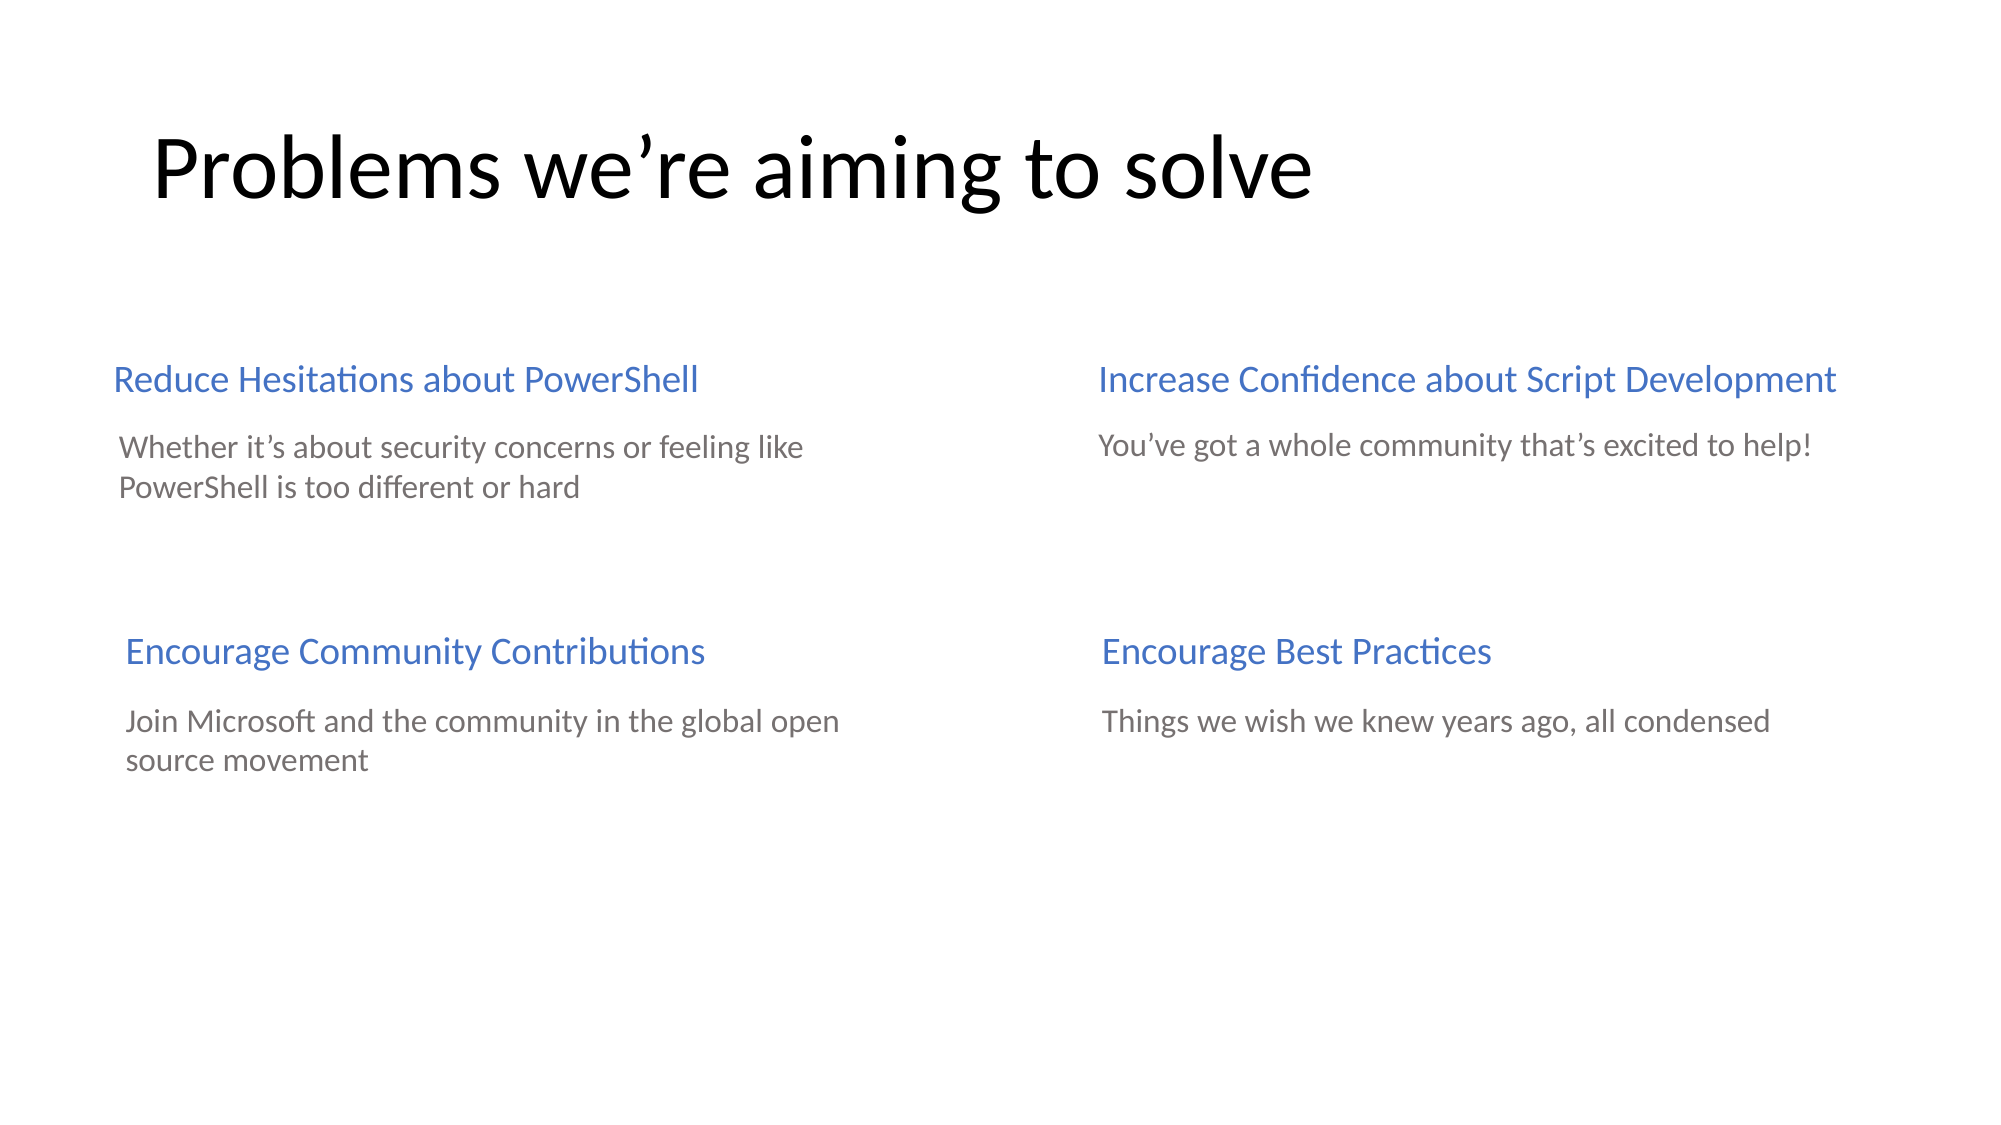

# Problems we’re aiming to solve
Reduce Hesitations about PowerShell
Increase Confidence about Script Development
Whether it’s about security concerns or feeling like PowerShell is too different or hard
You’ve got a whole community that’s excited to help!
Encourage Community Contributions
Encourage Best Practices
Join Microsoft and the community in the global open source movement
Things we wish we knew years ago, all condensed